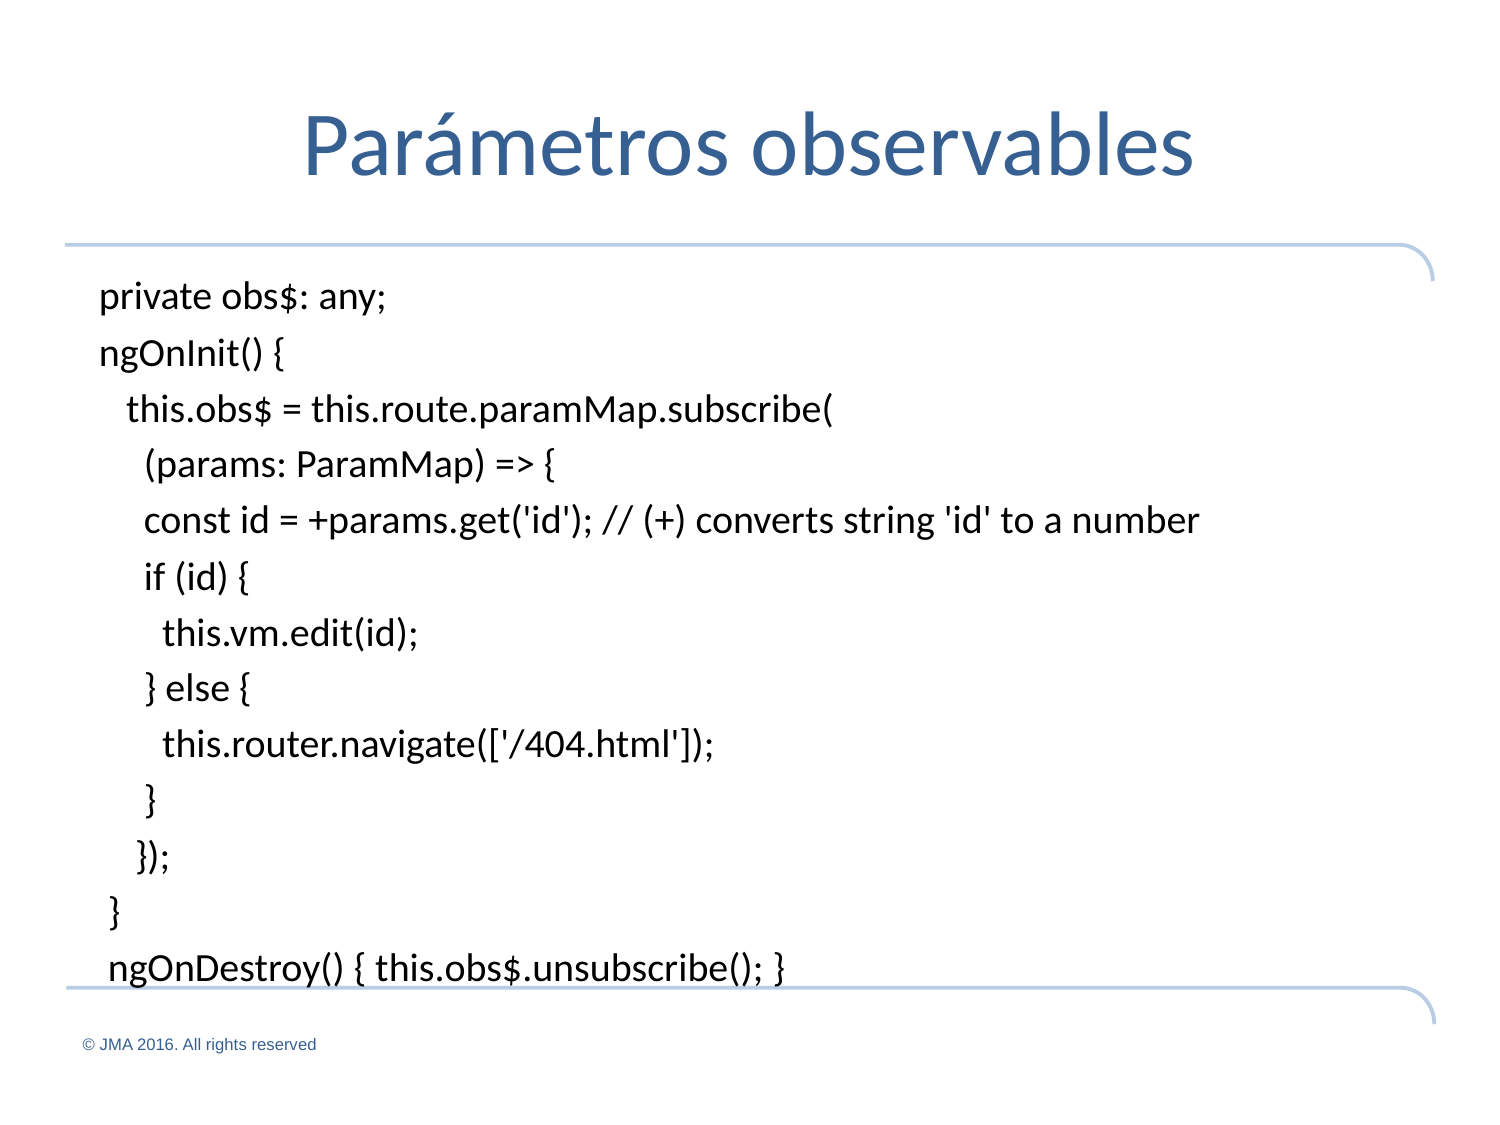

# Parámetros observables
 private obs$: any;
 ngOnInit() {
    this.obs$ = this.route.paramMap.subscribe(
      (params: ParamMap) => {
      const id = +params.get('id'); // (+) converts string 'id' to a number
      if (id) {
        this.vm.edit(id);
      } else {
        this.router.navigate(['/404.html']);
      }
     });
  }
  ngOnDestroy() { this.obs$.unsubscribe(); }